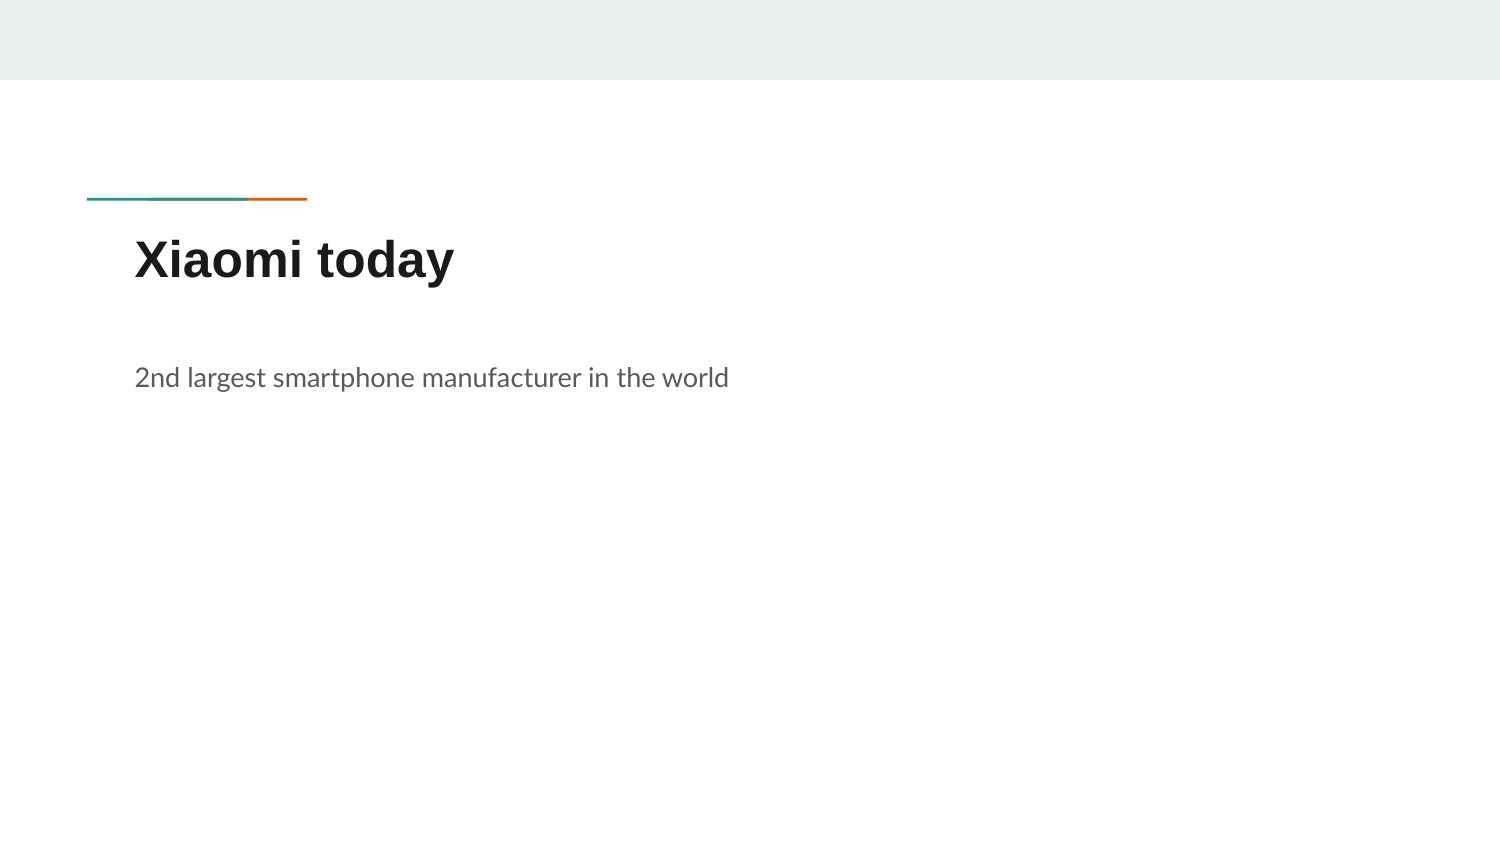

# Xiaomi today
2nd largest smartphone manufacturer in the world